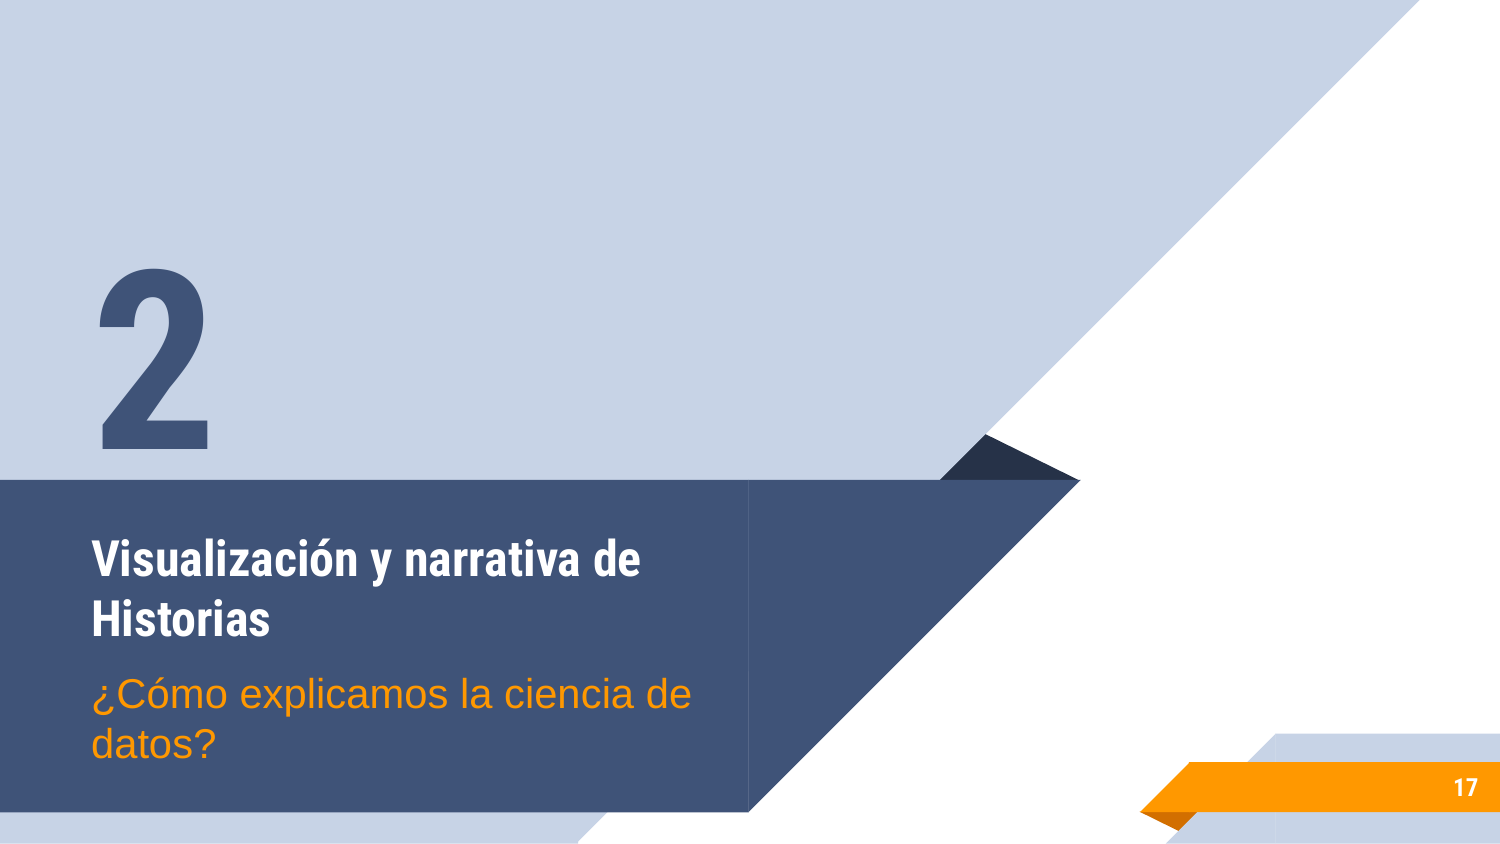

2
# Visualización y narrativa de Historias
¿Cómo explicamos la ciencia de datos?
17